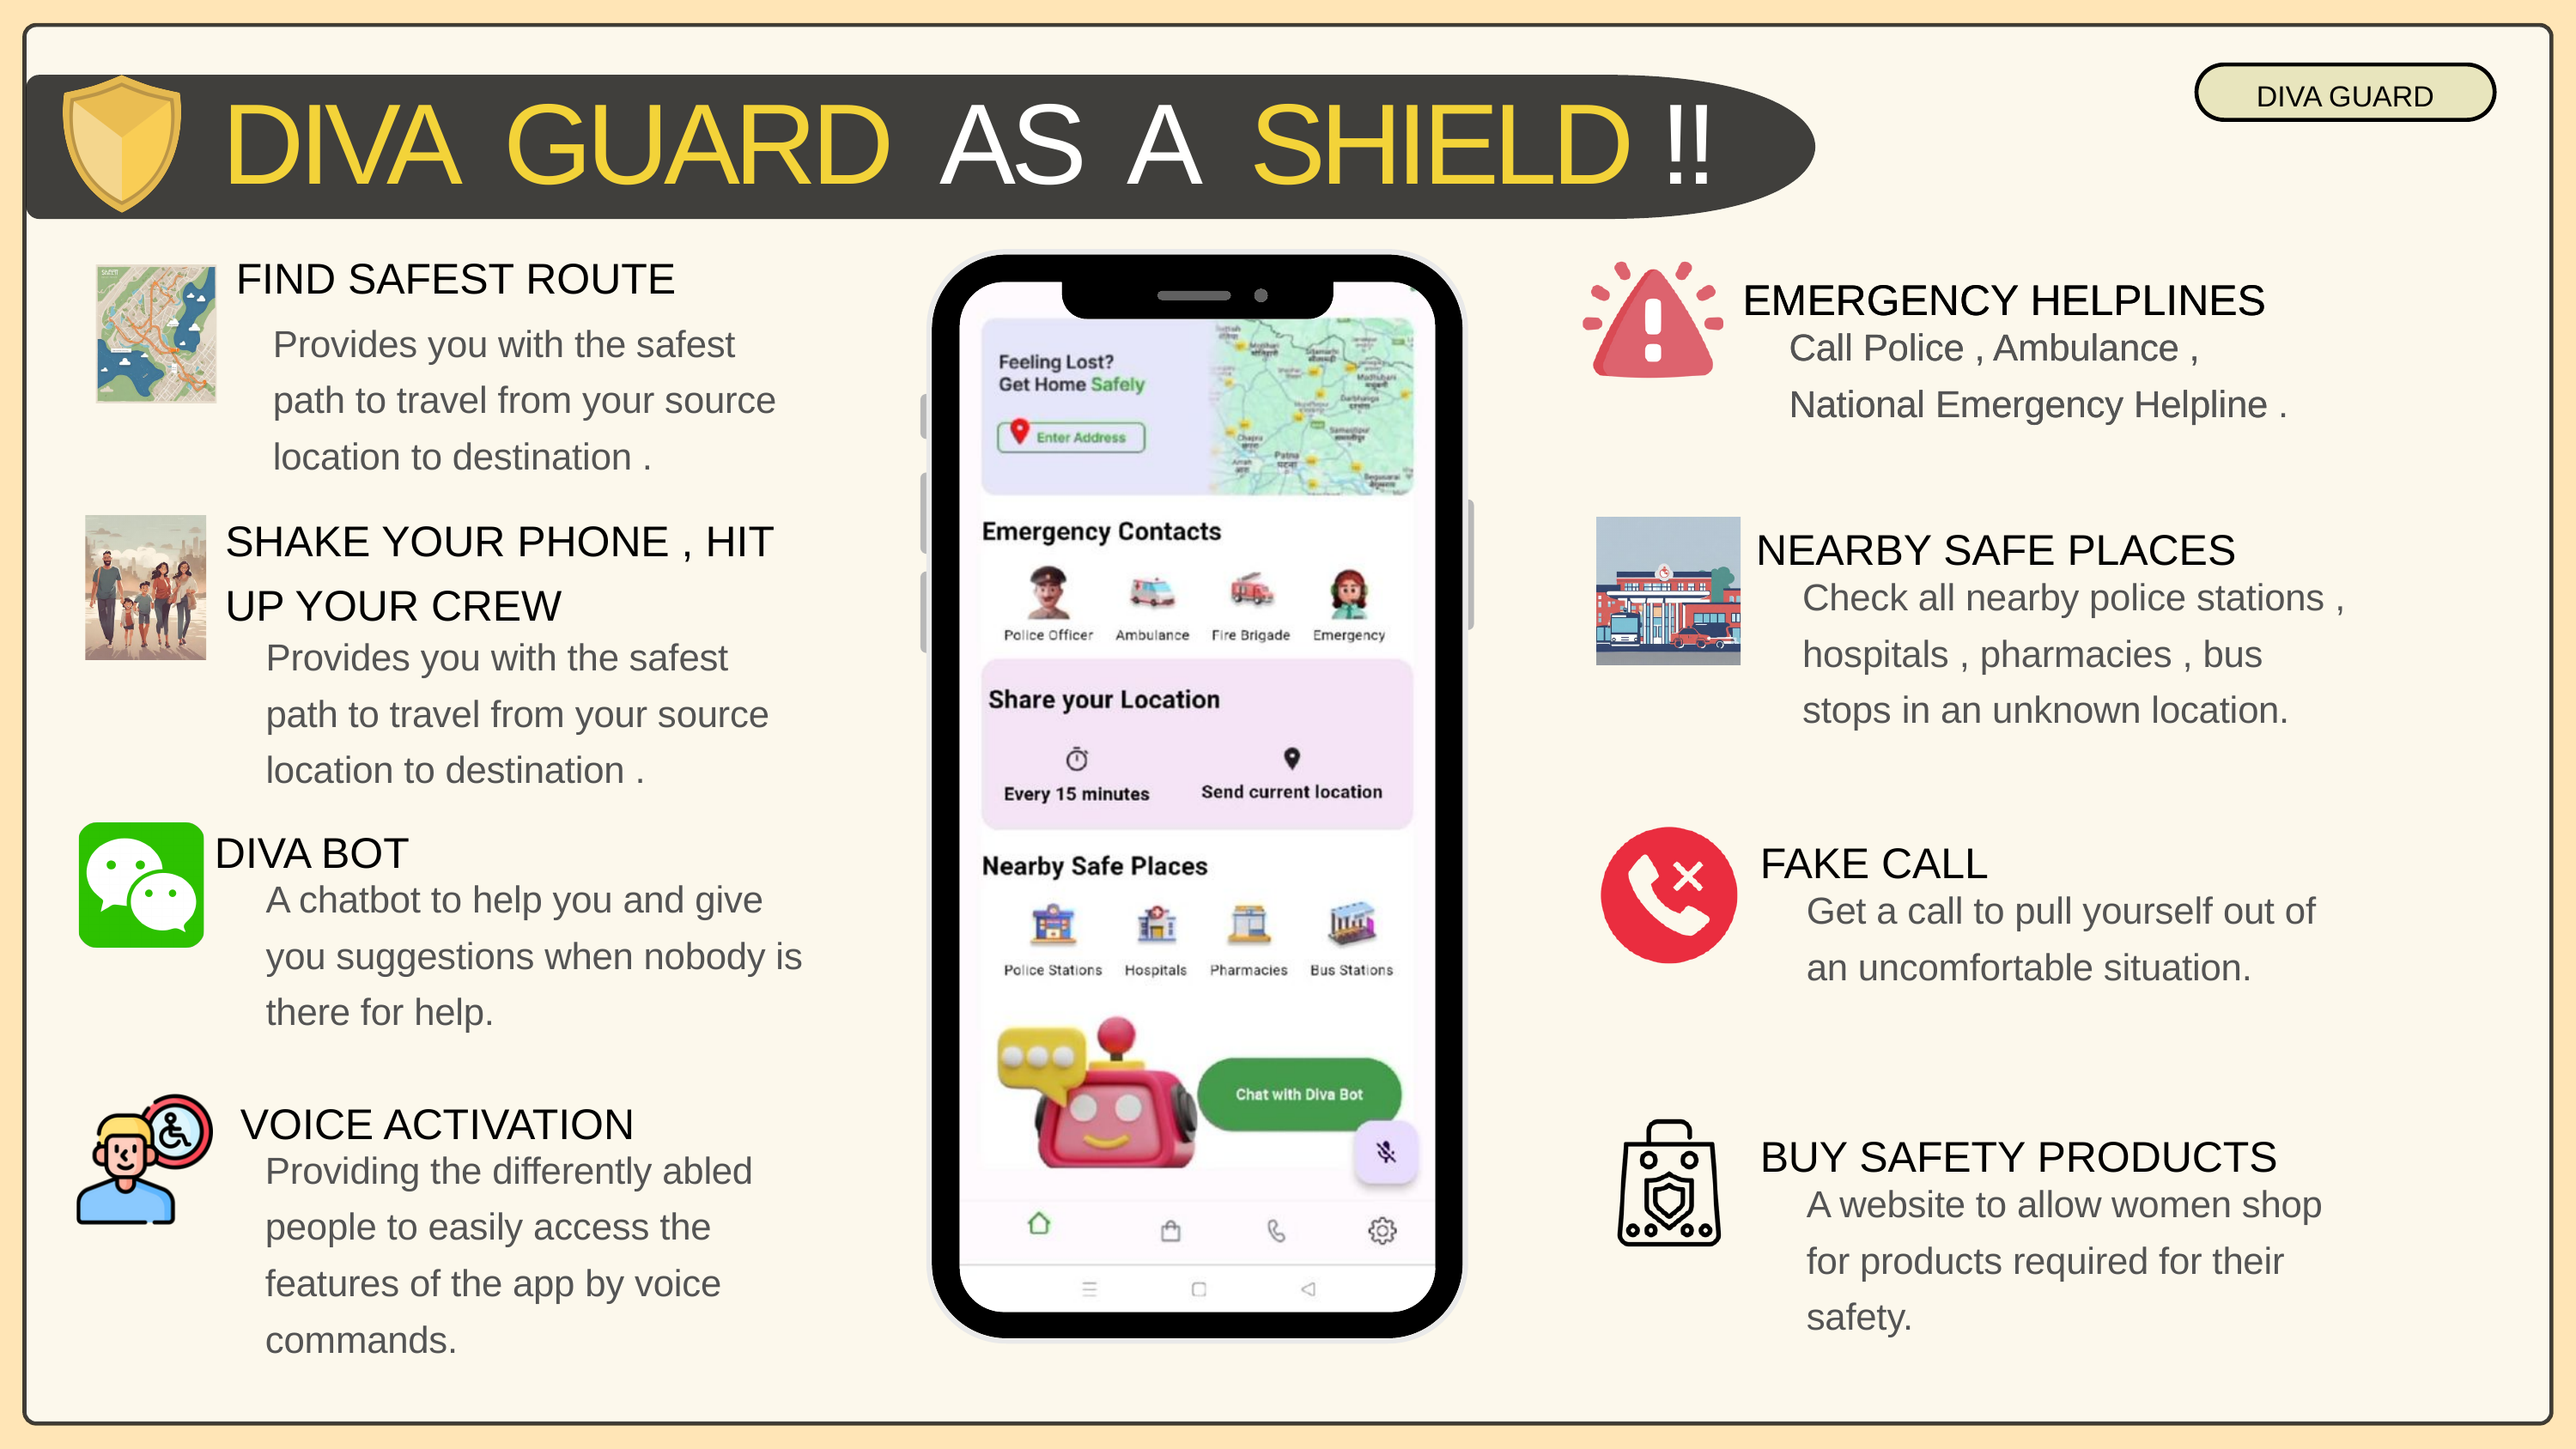

DIVA GUARD

DIVA  GUARD  AS  A  SHIELD !!
FIND SAFEST ROUTE

EMERGENCY HELPLINES
EMERGENCY HELPLINES
Call Police , Ambulance , National Emergency Helpline
Call Police , Ambulance , National Emergency Helpline .

Provides you with the safest path to travel from your source location to destination .
SHAKE YOUR PHONE , HIT UP YOUR CREW

NEARBY SAFE PLACES
Check all nearby police stations , hospitals , pharmacies , bus stops in an unknown location.

Provides you with the safest path to travel from your source location to destination .
DIVA BOT

FAKE CALL
Get a call to pull yourself out of an uncomfortable situation.
A chatbot to help you and give you suggestions when nobody is there for help.

VOICE ACTIVATION
Providing the differently abled people to easily access the features of the app by voice commands.

BUY SAFETY PRODUCTS
A website to allow women shop for products required for their safety.